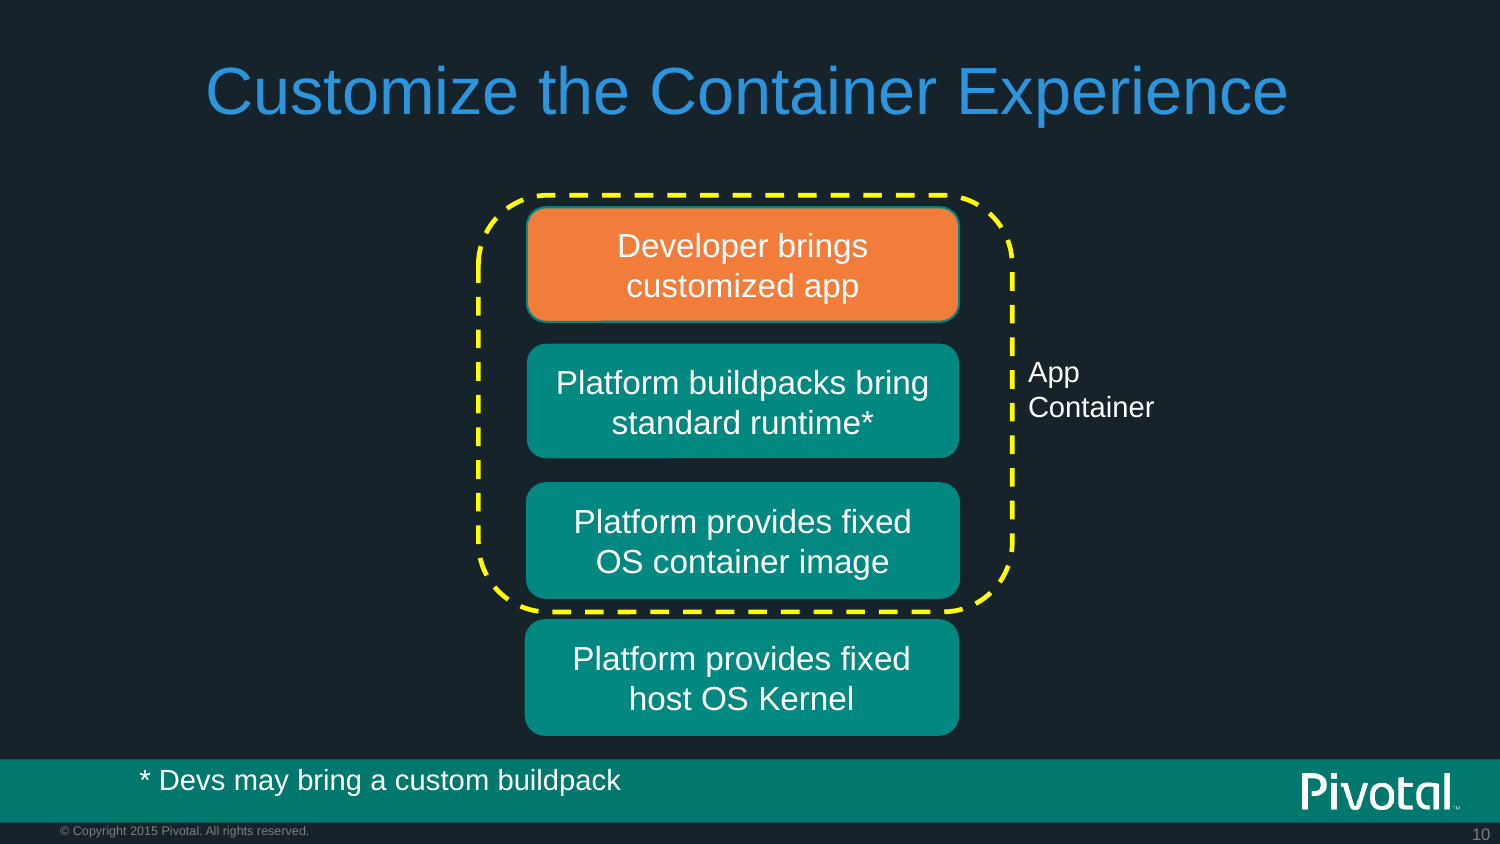

Customize the Container Experience

Developer brings customized app
Platform buildpacks bring standard runtime*
App
Container
Platform provides fixed OS container image
Platform provides fixed host OS Kernel
* Devs may bring a custom buildpack